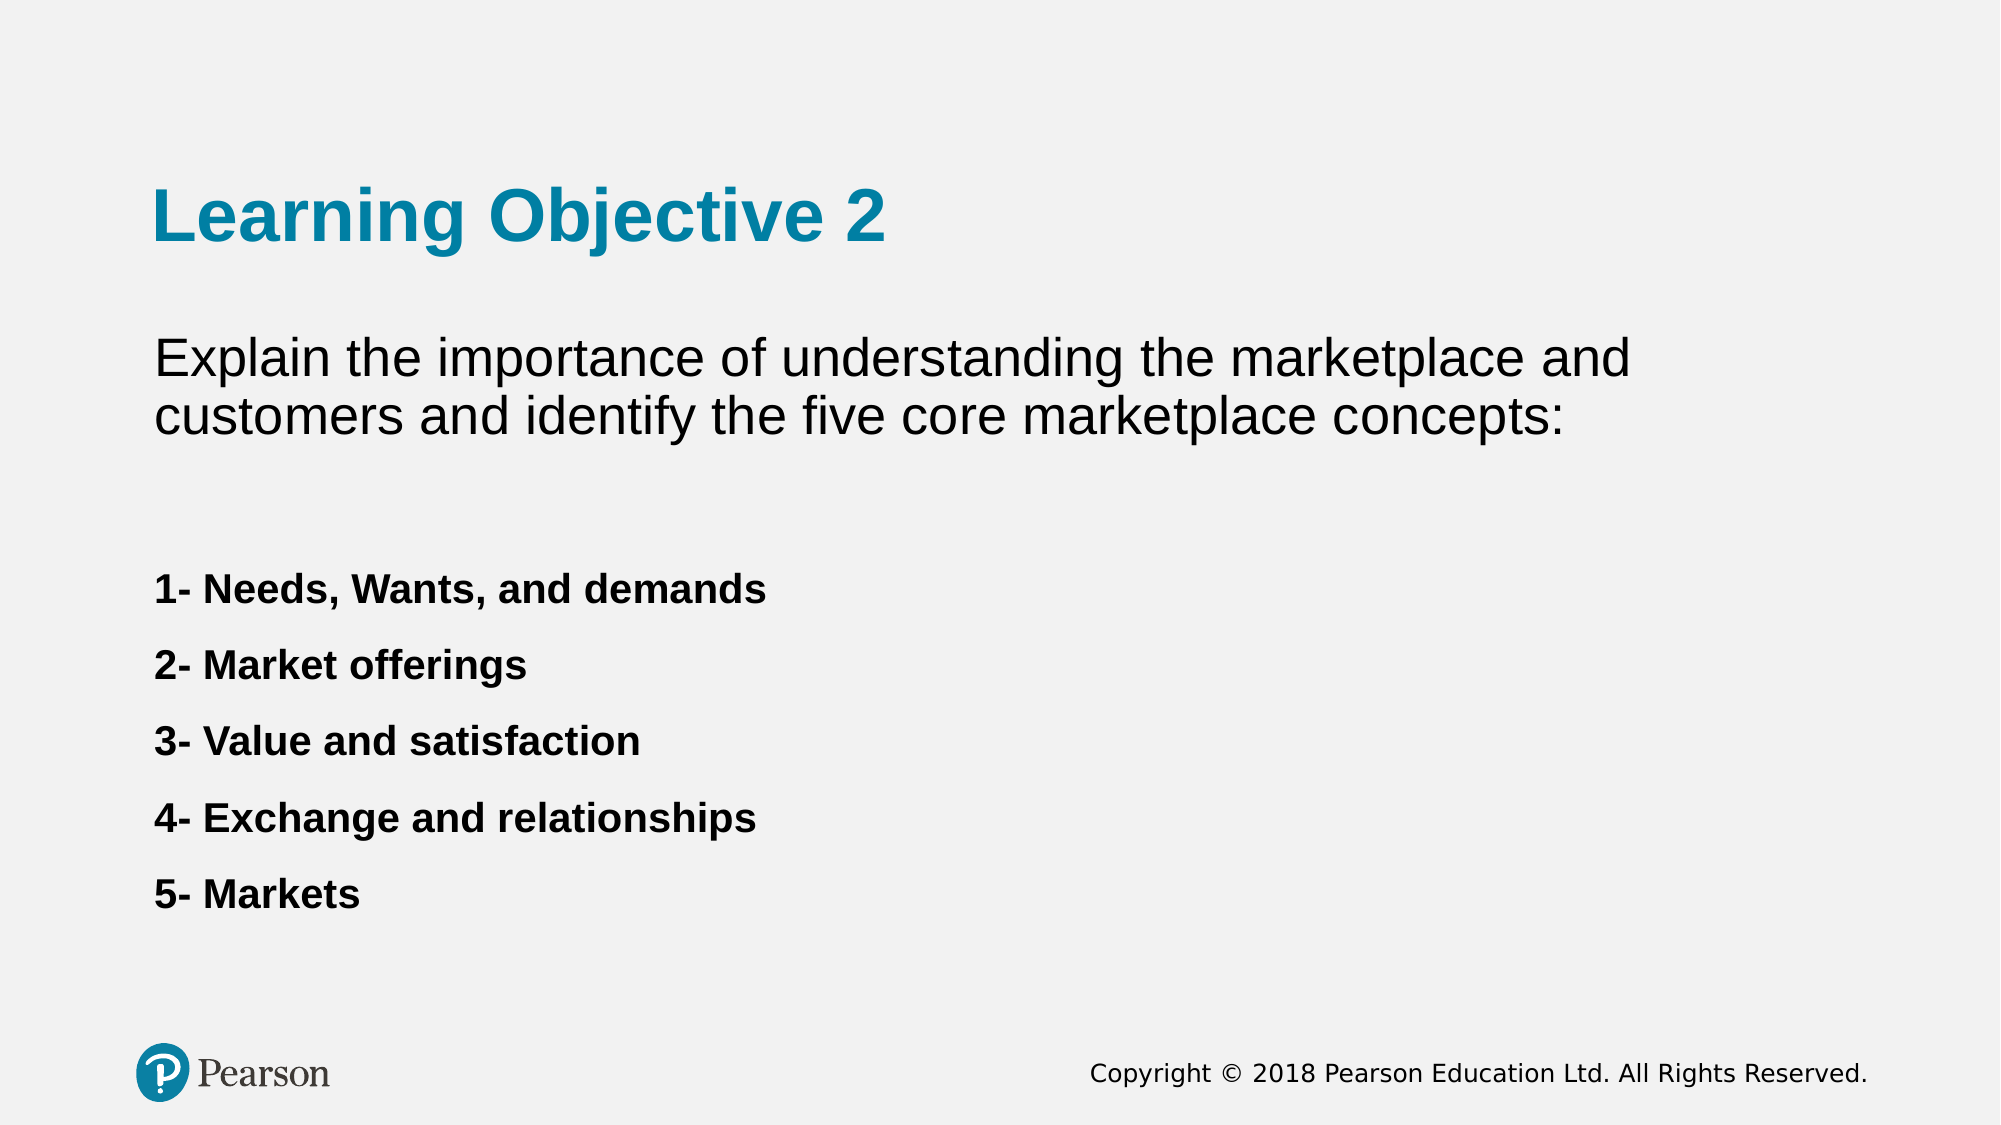

# Learning Objective 2
Explain the importance of understanding the marketplace and customers and identify the five core marketplace concepts:

1- Needs, Wants, and demands
2- Market offerings
3- Value and satisfaction
4- Exchange and relationships
5- Markets